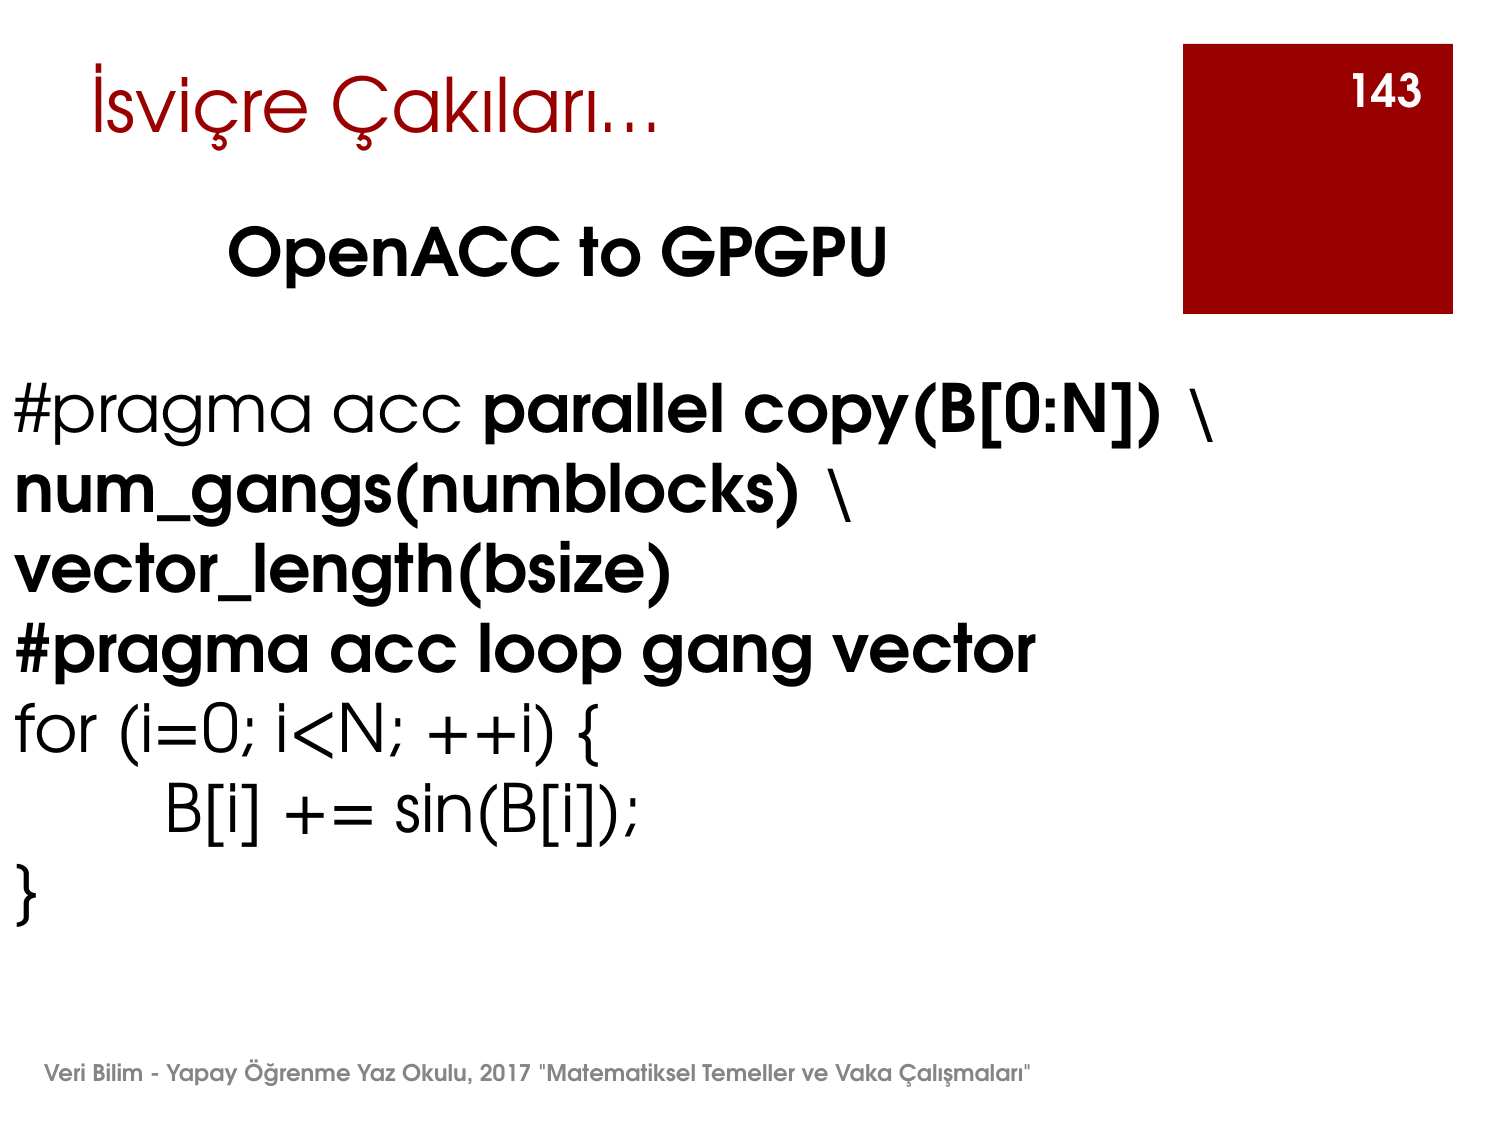

İsviçre Çakıları…
143
OpenACC to GPGPU
#pragma acc parallel copy(B[0:N]) \ num_gangs(numblocks) \
vector_length(bsize)
#pragma acc loop gang vector
for (i=0; i<N; ++i) {
	B[i] += sin(B[i]);
}
Veri Bilim - Yapay Öğrenme Yaz Okulu, 2017 "Matematiksel Temeller ve Vaka Çalışmaları"